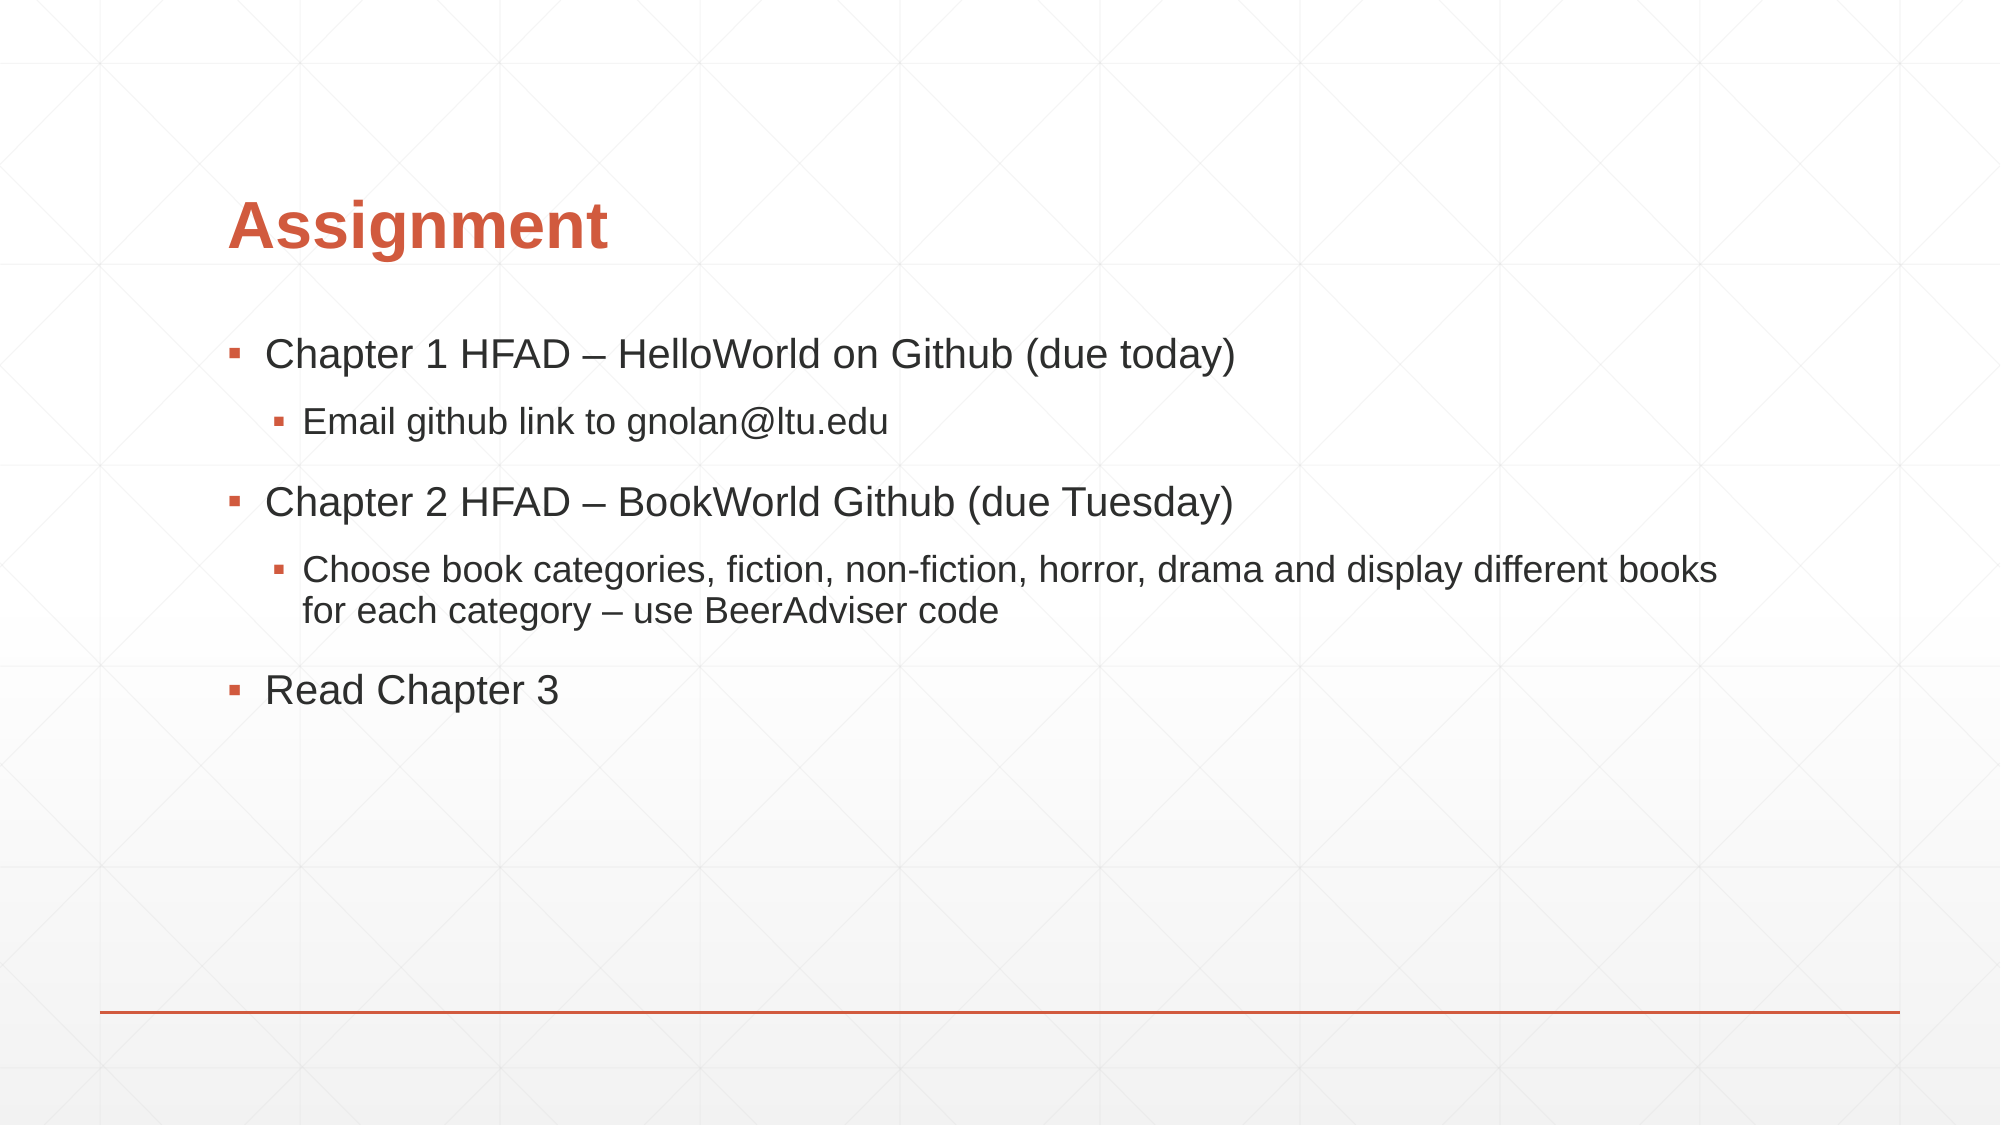

# Assignment
Chapter 1 HFAD – HelloWorld on Github (due today)
Email github link to gnolan@ltu.edu
Chapter 2 HFAD – BookWorld Github (due Tuesday)
Choose book categories, fiction, non-fiction, horror, drama and display different books for each category – use BeerAdviser code
Read Chapter 3